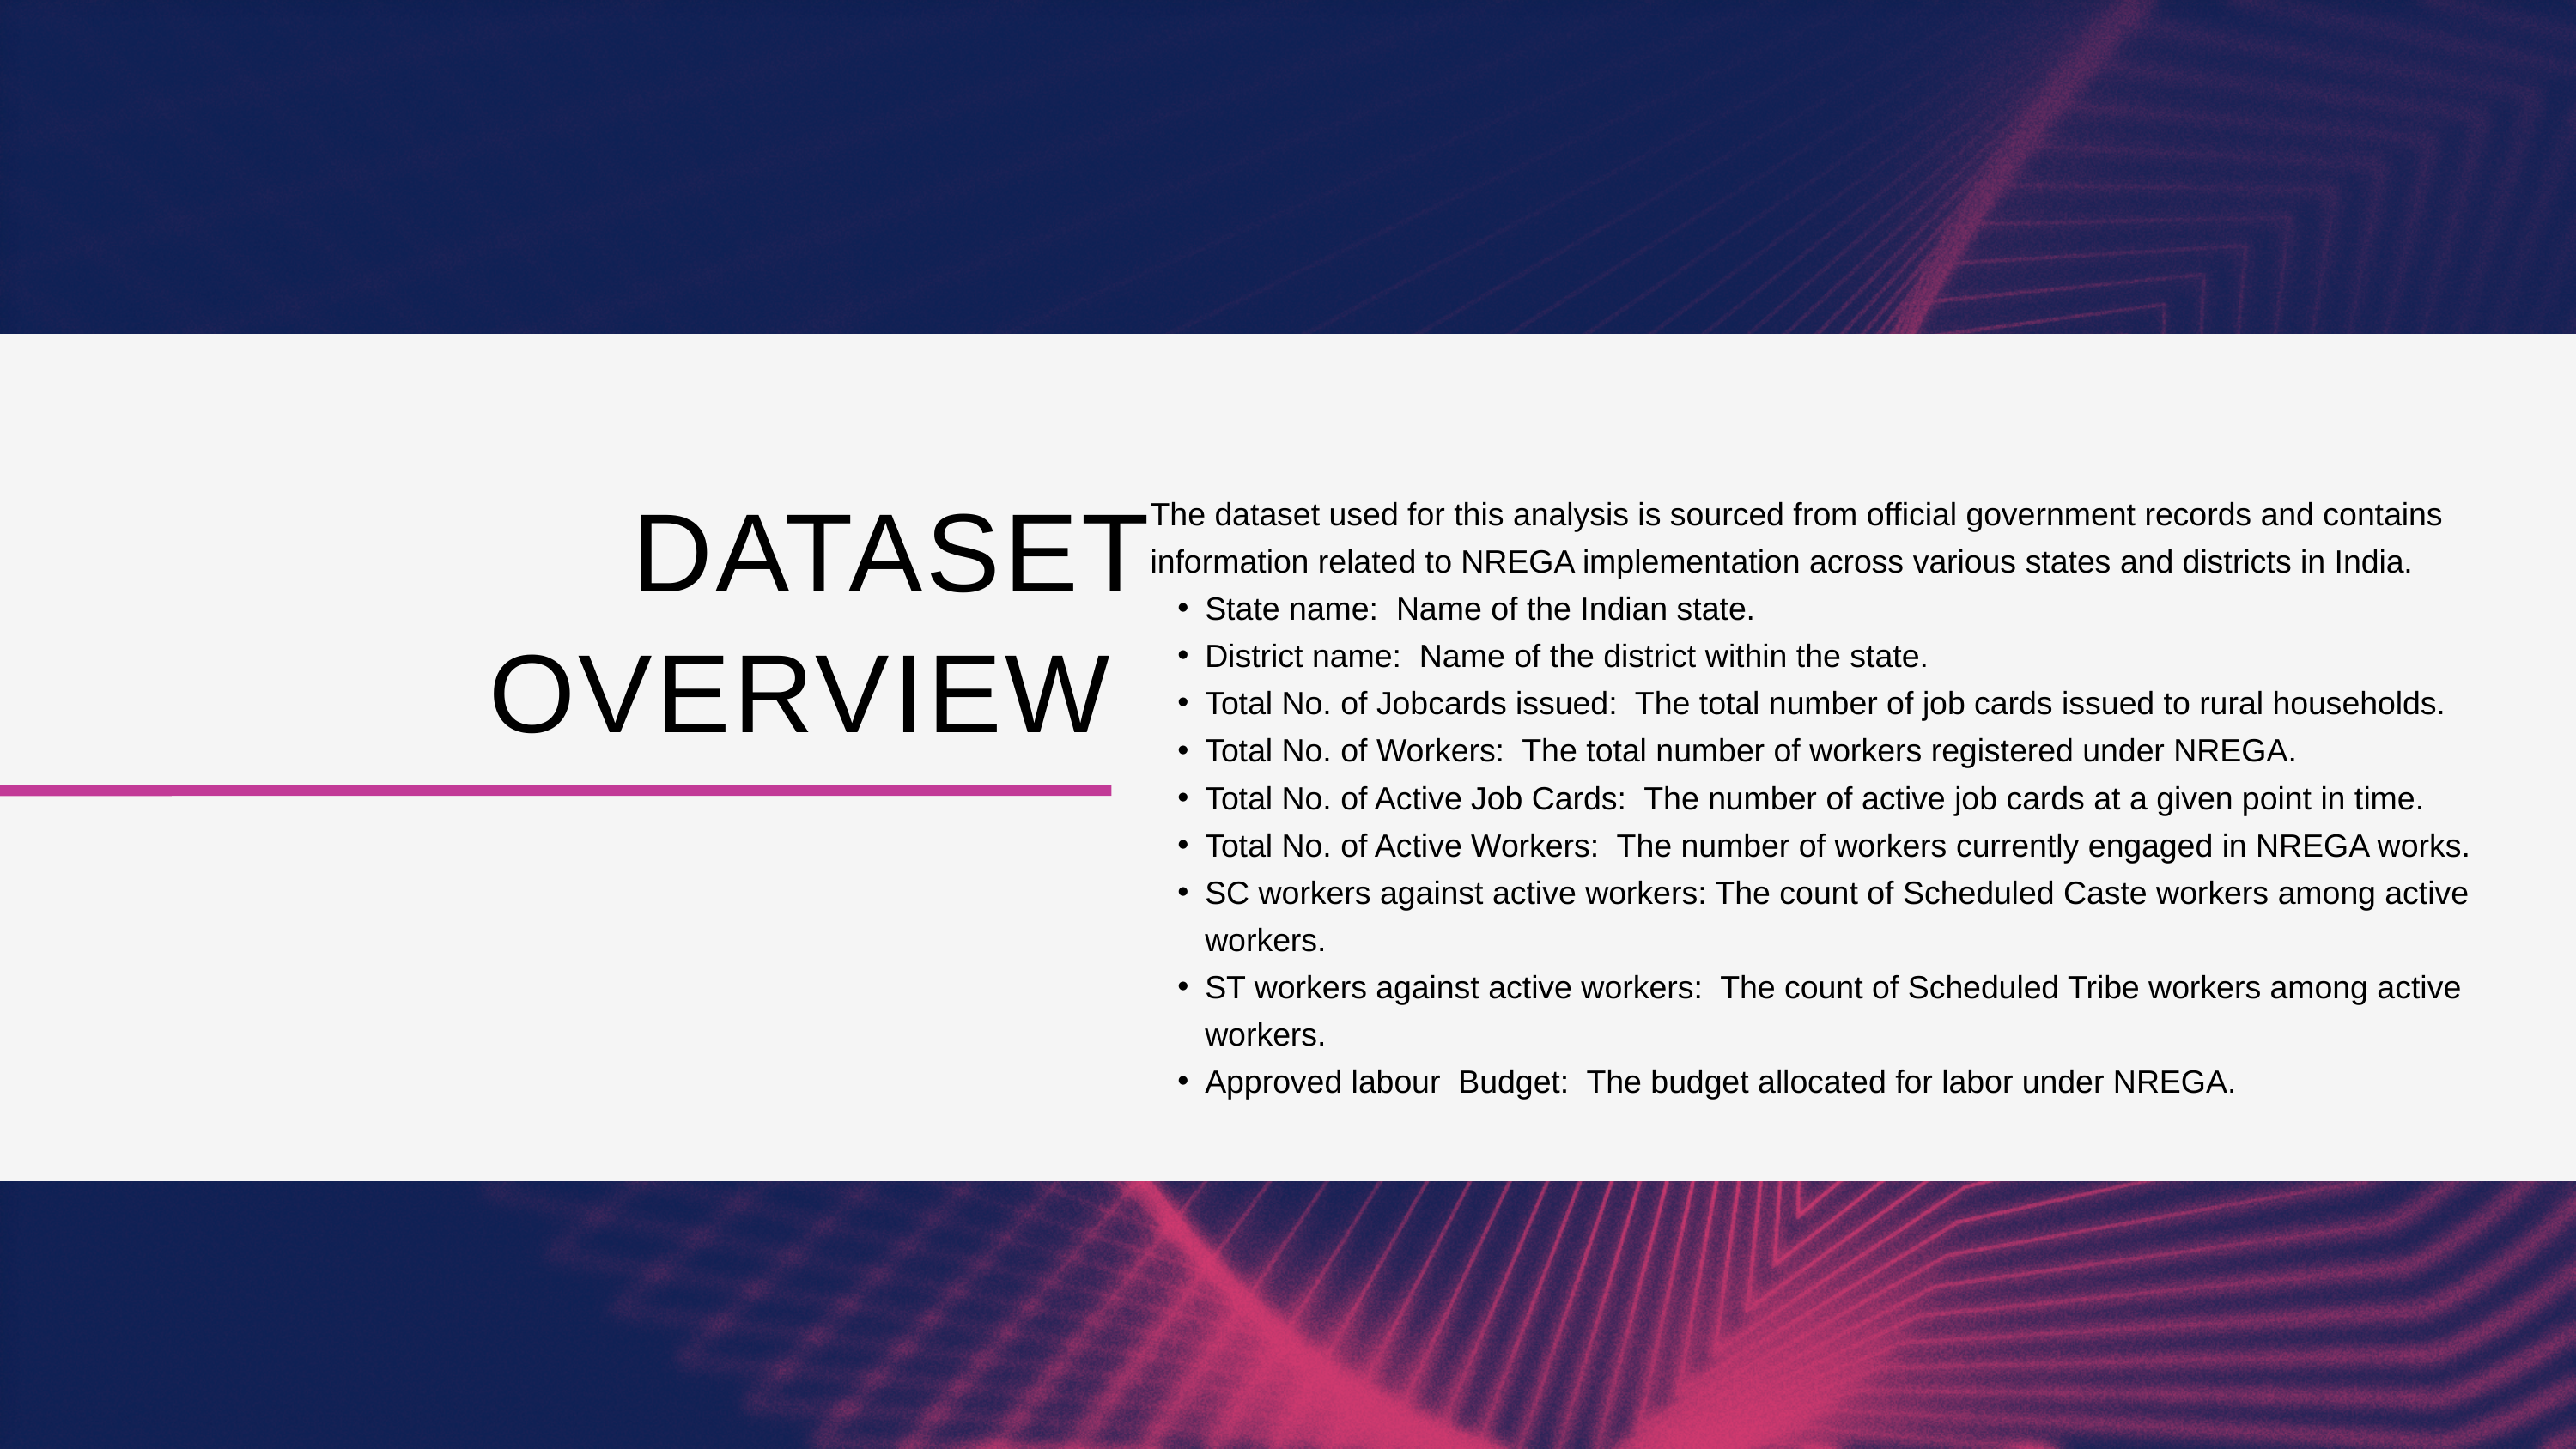

The dataset used for this analysis is sourced from official government records and contains information related to NREGA implementation across various states and districts in India.
State name:  Name of the Indian state.
District name:  Name of the district within the state.
Total No. of Jobcards issued:  The total number of job cards issued to rural households.
Total No. of Workers:  The total number of workers registered under NREGA.
Total No. of Active Job Cards:  The number of active job cards at a given point in time.
Total No. of Active Workers:  The number of workers currently engaged in NREGA works.
SC workers against active workers: The count of Scheduled Caste workers among active workers.
ST workers against active workers:  The count of Scheduled Tribe workers among active workers.
Approved labour  Budget:  The budget allocated for labor under NREGA.

DATASET
OVERVIEW